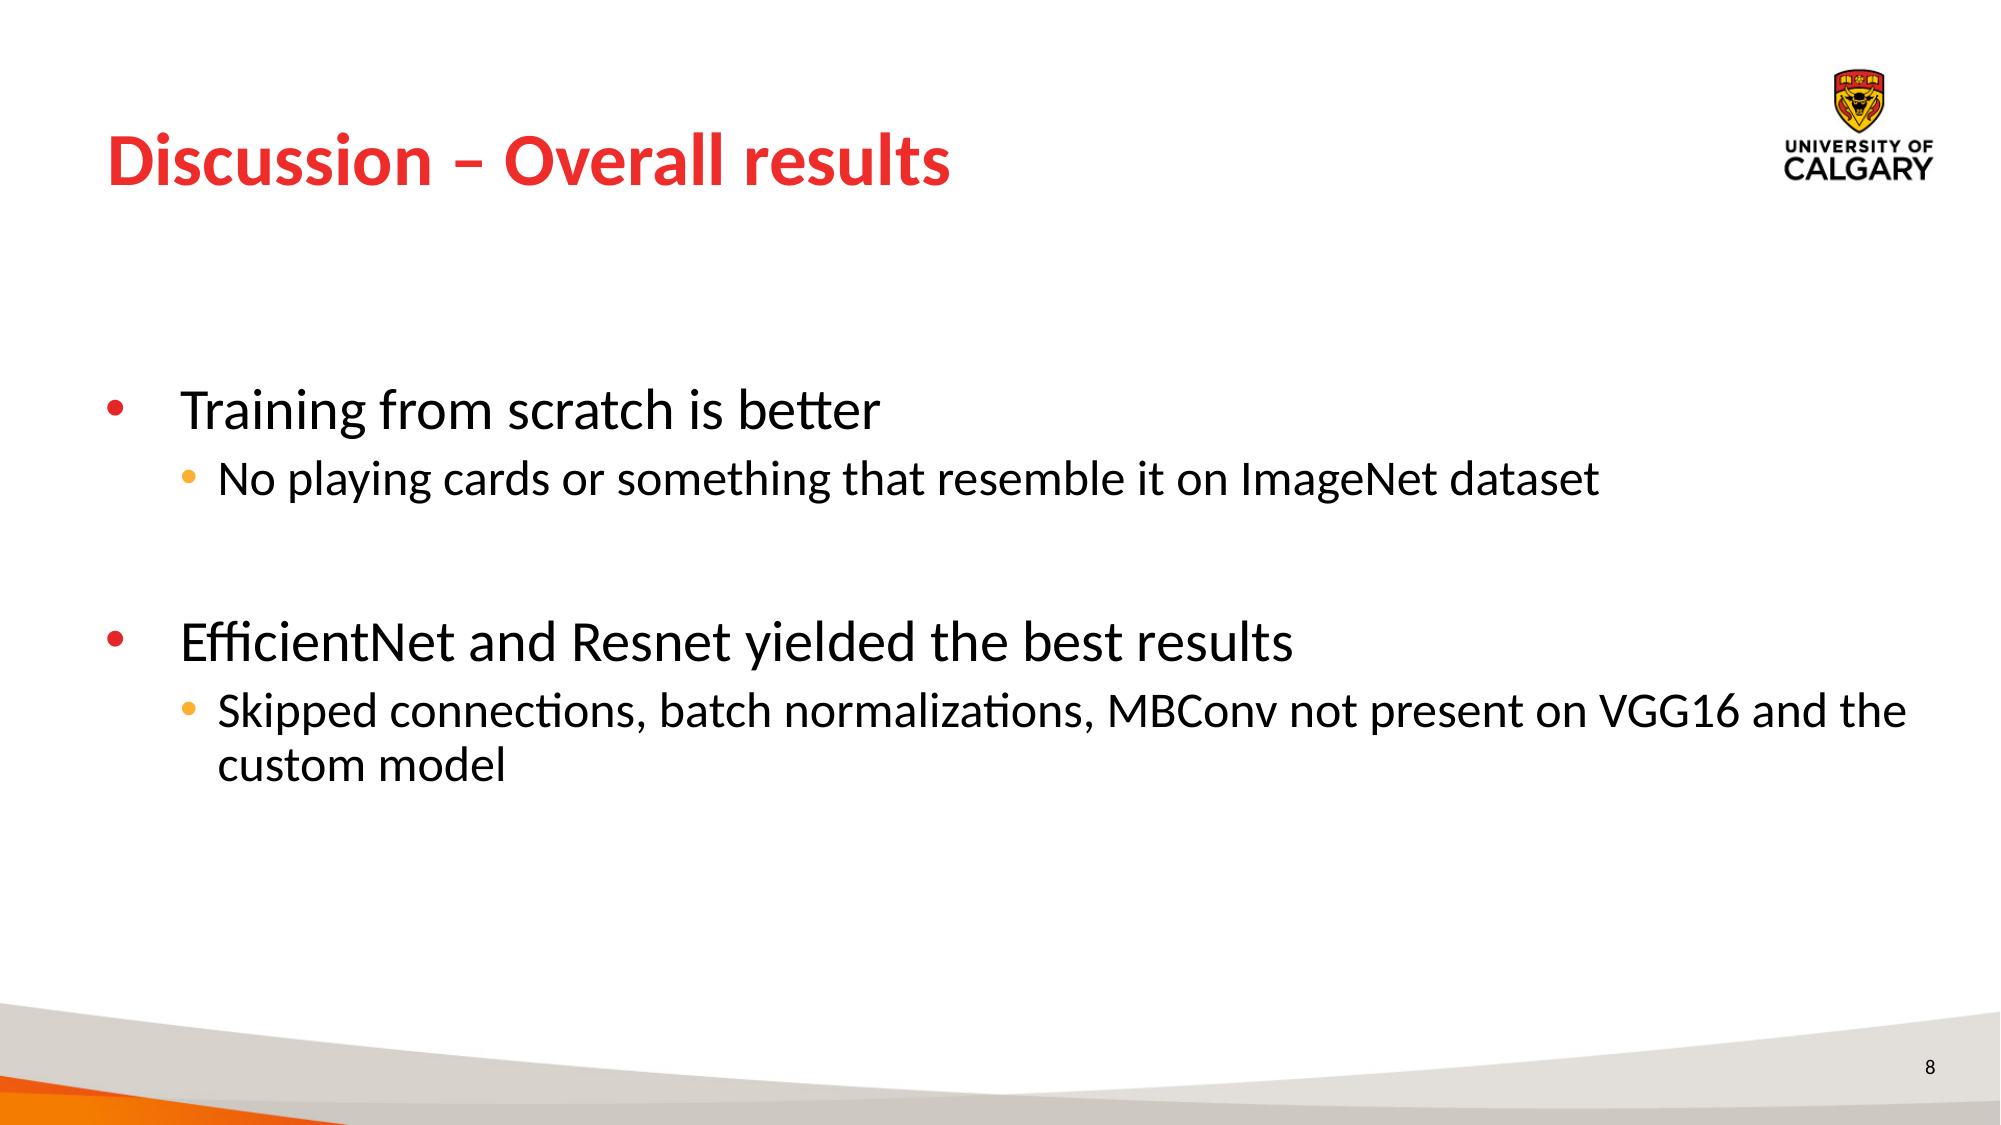

# Discussion – Overall results

Training from scratch is better
No playing cards or something that resemble it on ImageNet dataset

EfficientNet and Resnet yielded the best results
Skipped connections, batch normalizations, MBConv not present on VGG16 and the custom model

8